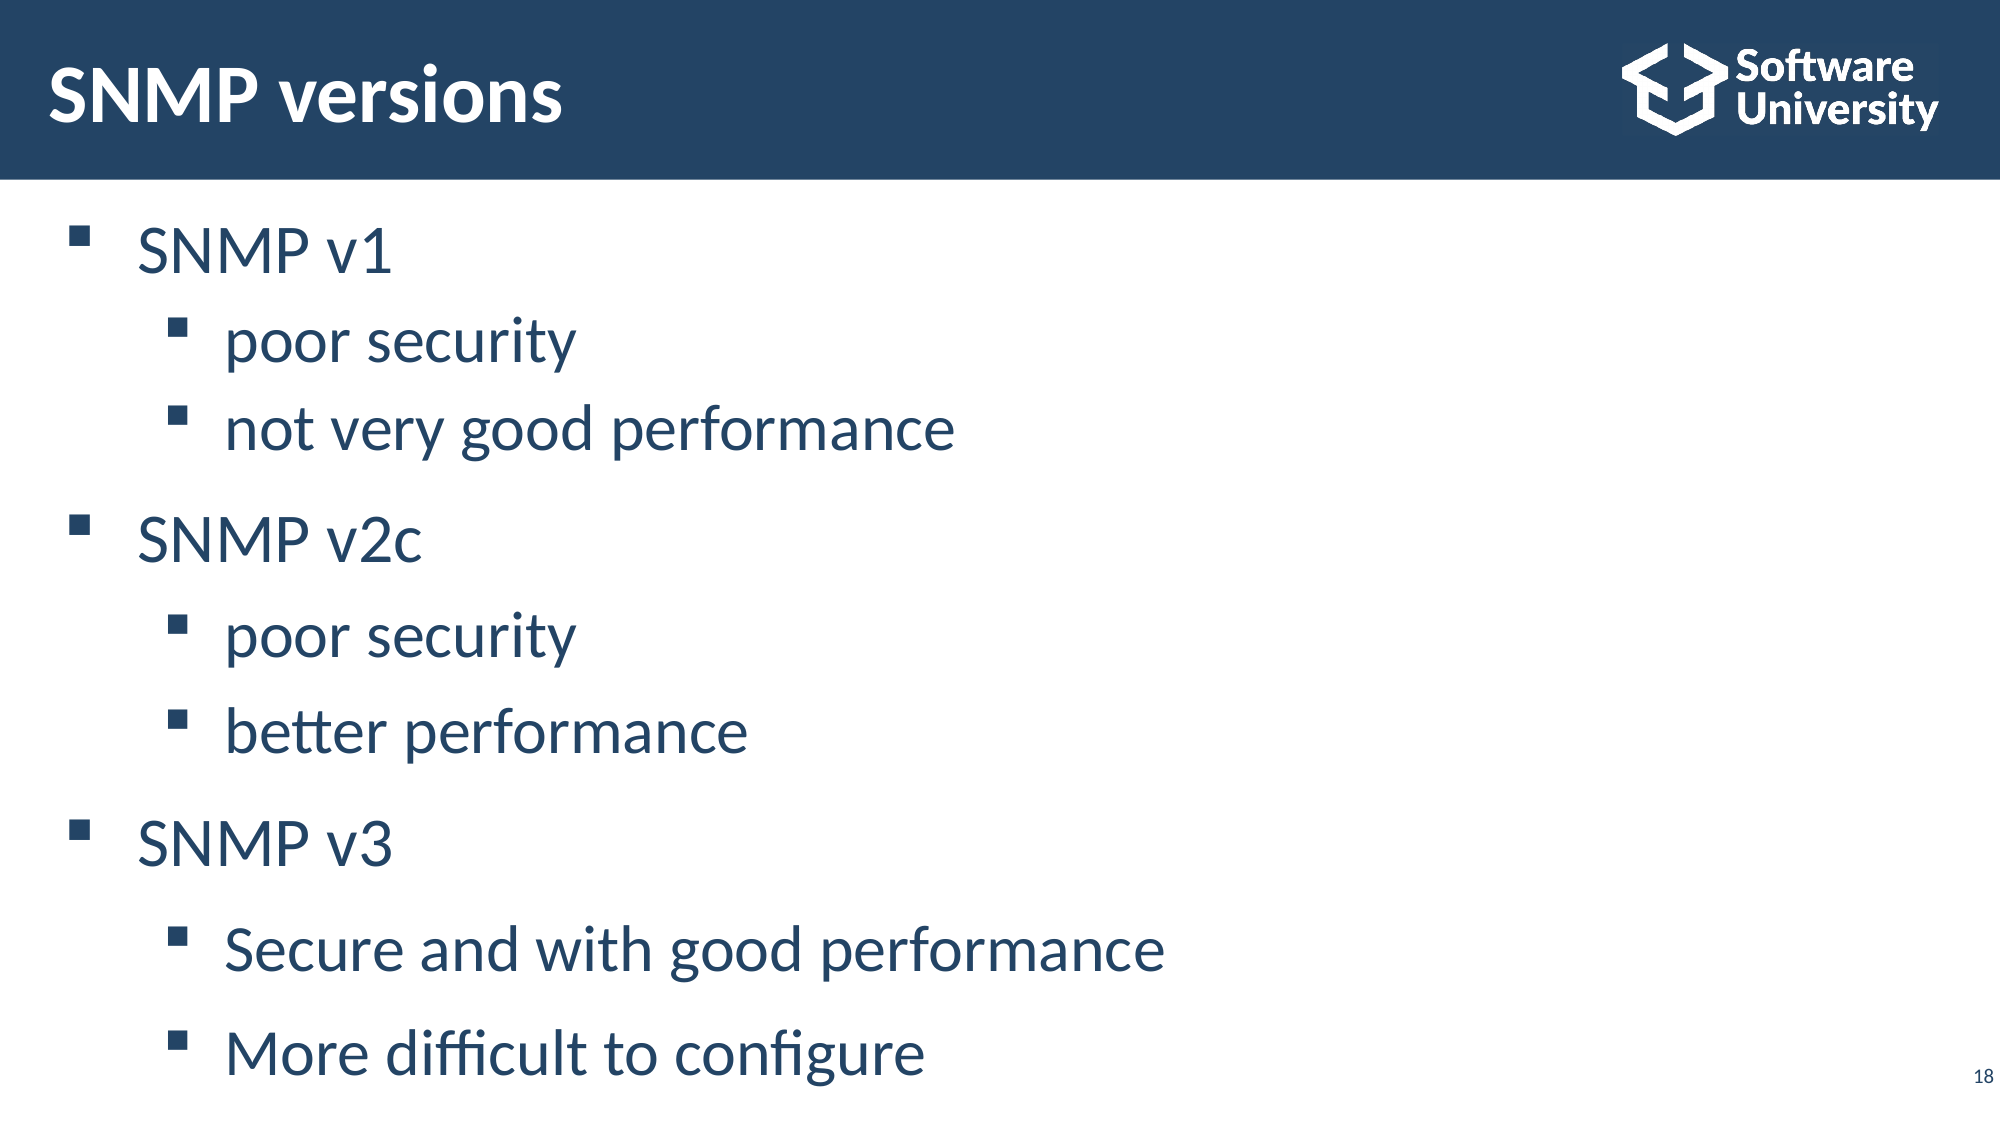

# SNMP versions
SNMP v1
poor security
not very good performance
SNMP v2c
poor security
better performance
SNMP v3
Secure and with good performance
More difficult to configure
18